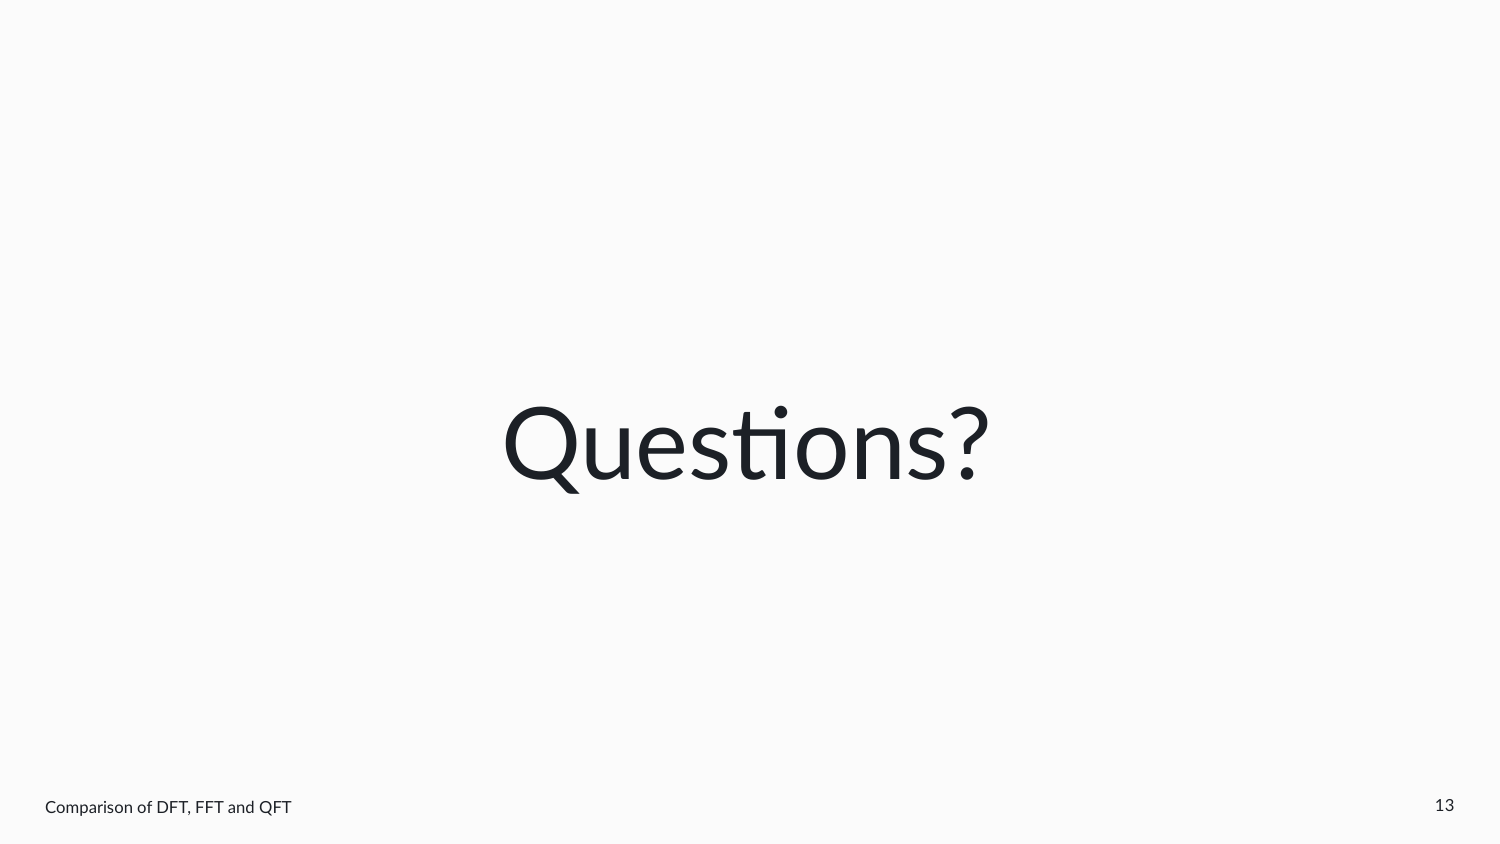

Questions?
Comparison of DFT, FFT and QFT
13